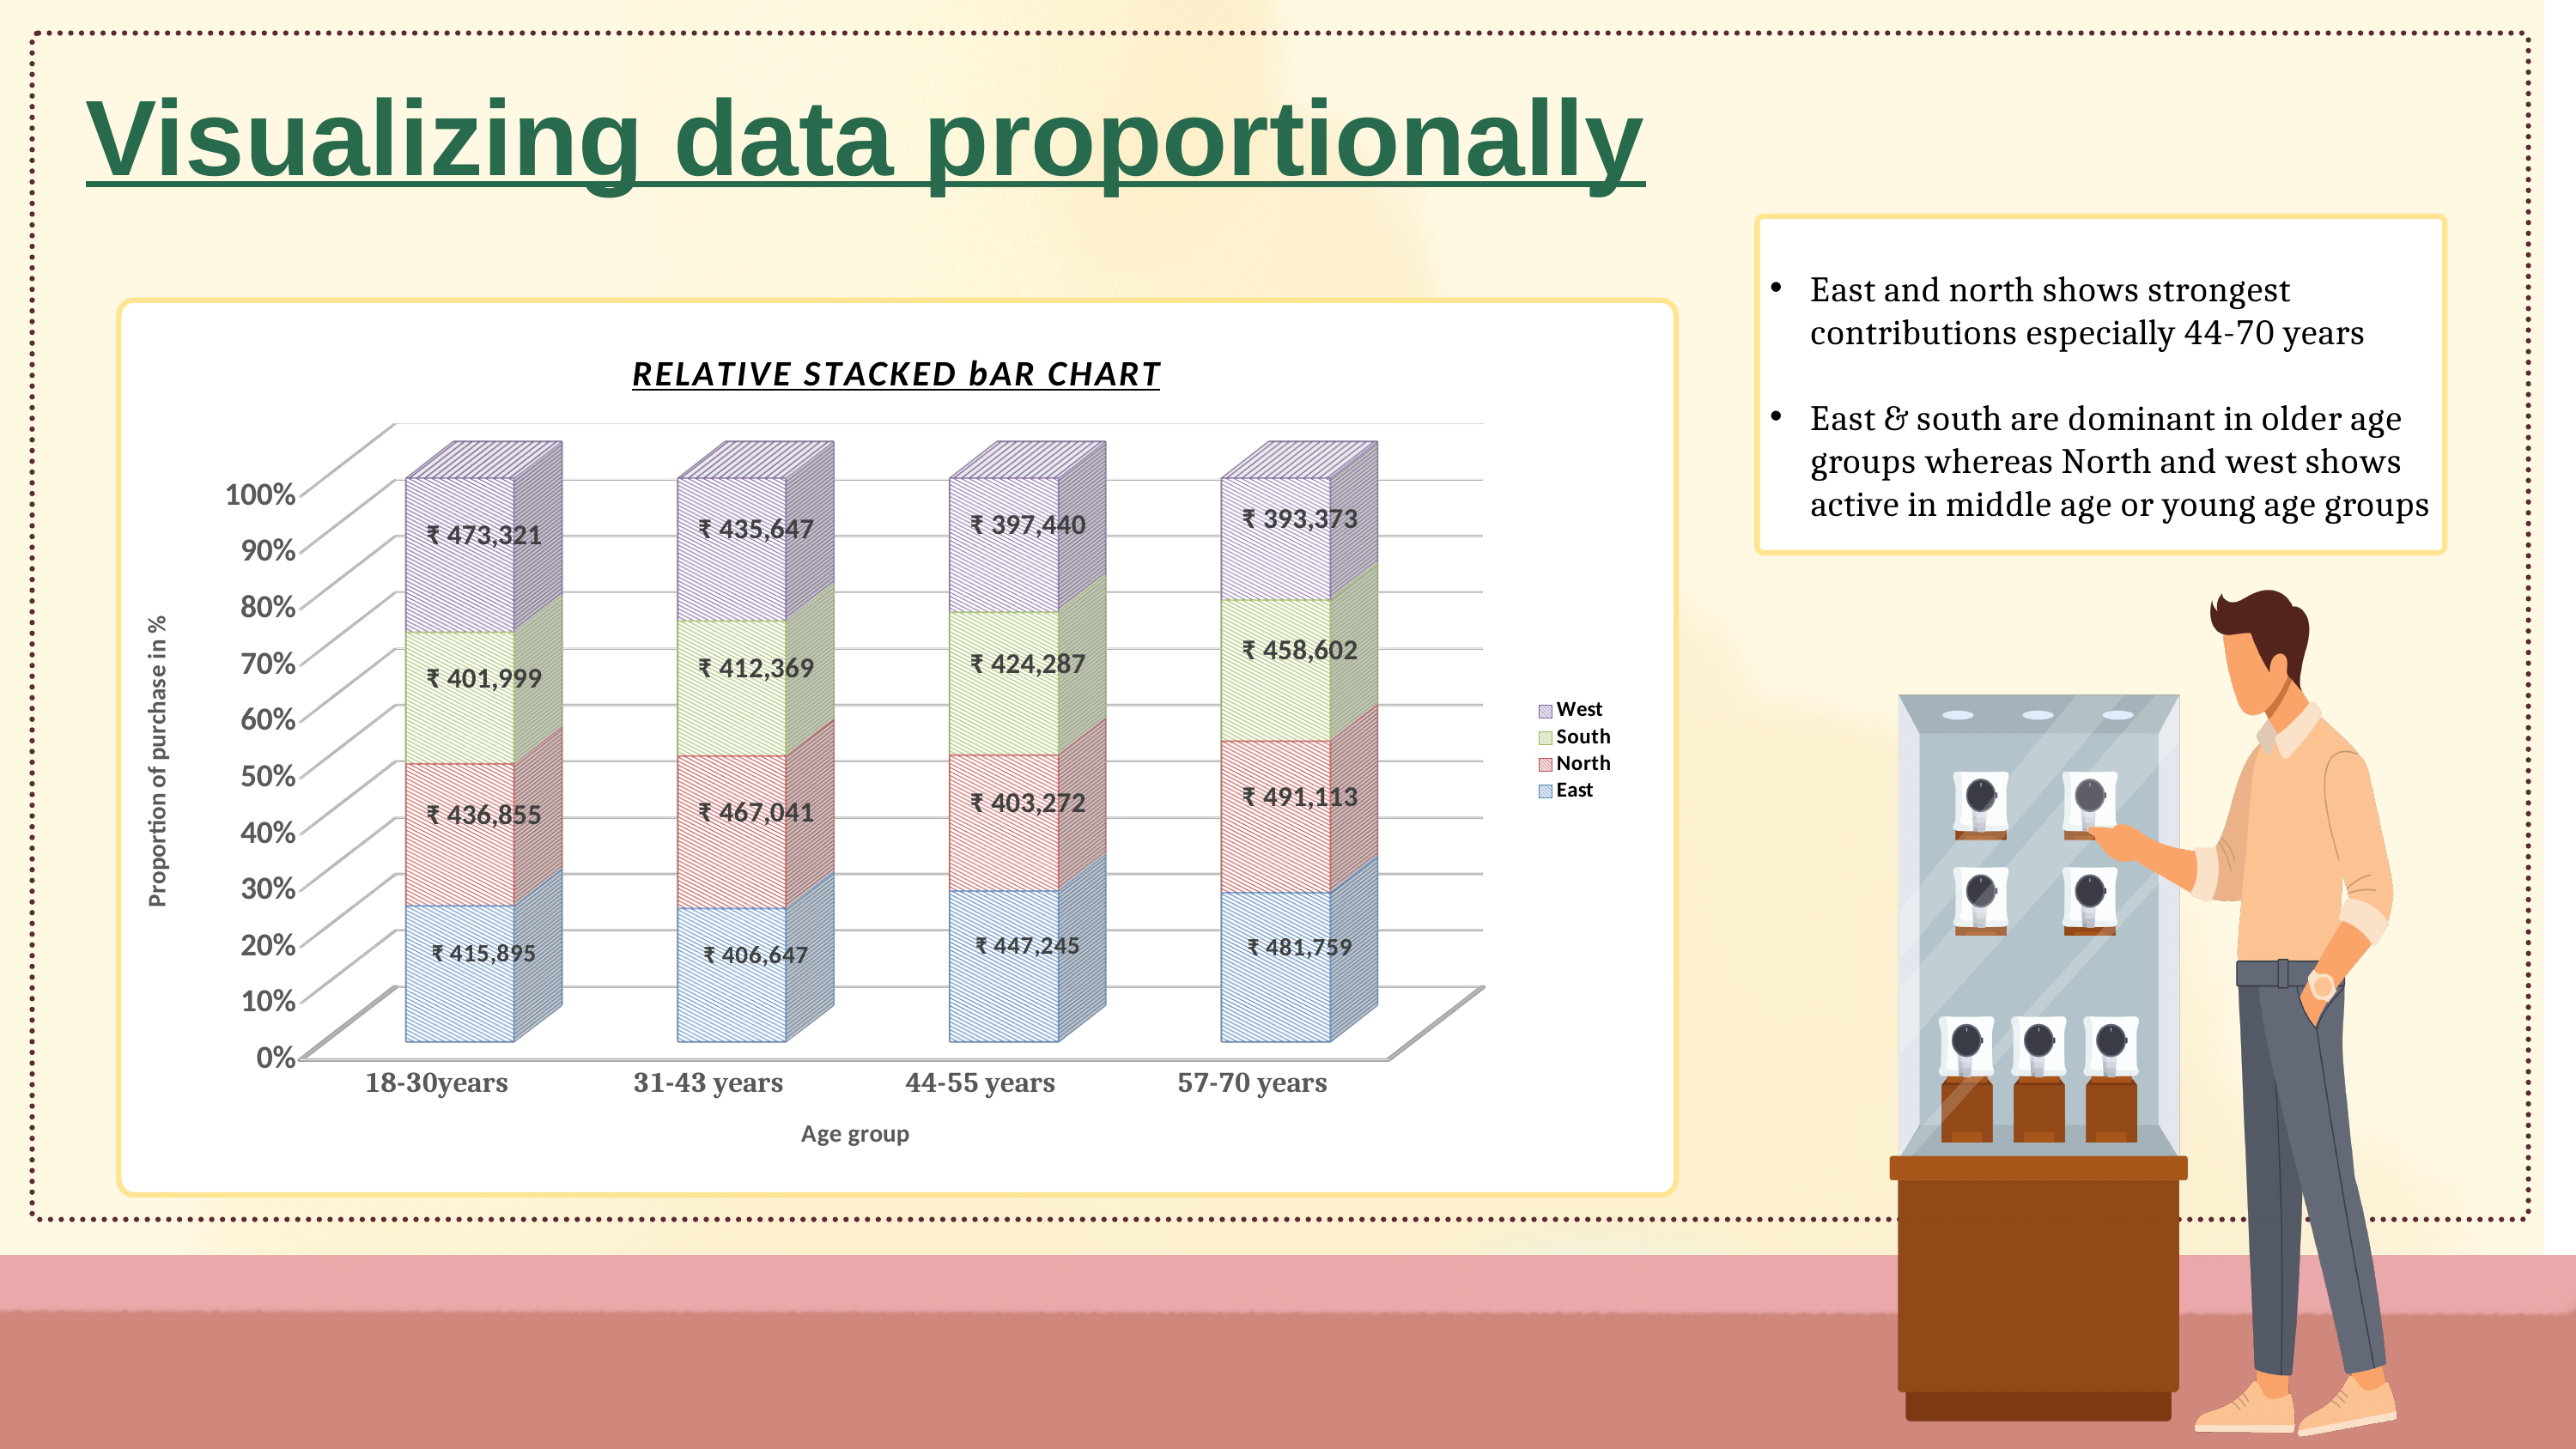

Visualizing data proportionally

East and north shows strongest contributions especially 44-70 years

East & south are dominant in older age groups whereas North and west shows active in middle age or young age groups

[unsupported chart]